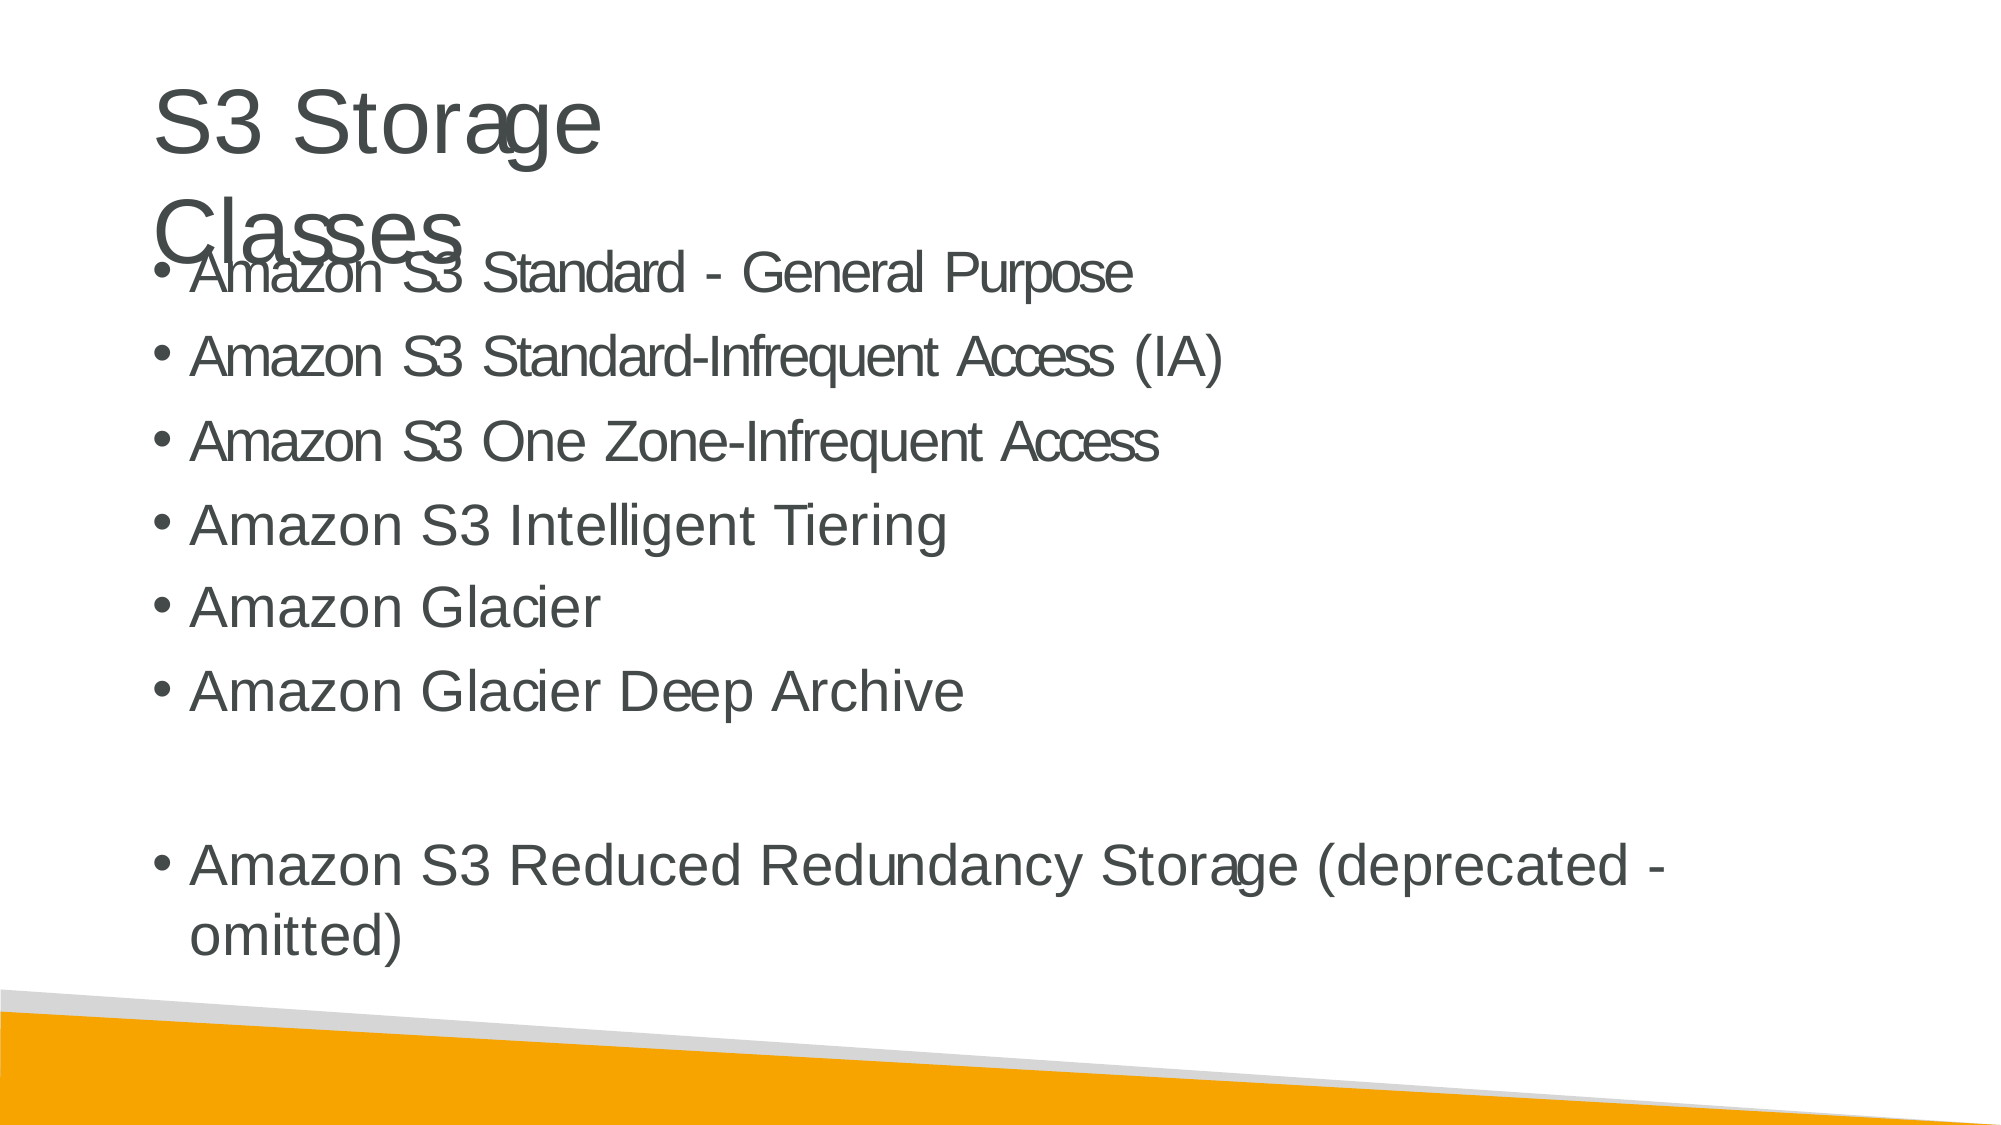

# S3 Storage Classes
Amazon S3 Standard - General Purpose
Amazon S3 Standard-Infrequent Access (IA)
Amazon S3 One Zone-Infrequent Access
Amazon S3 Intelligent Tiering
Amazon Glacier
Amazon Glacier Deep Archive

Amazon S3 Reduced Redundancy Storage (deprecated - omitted)